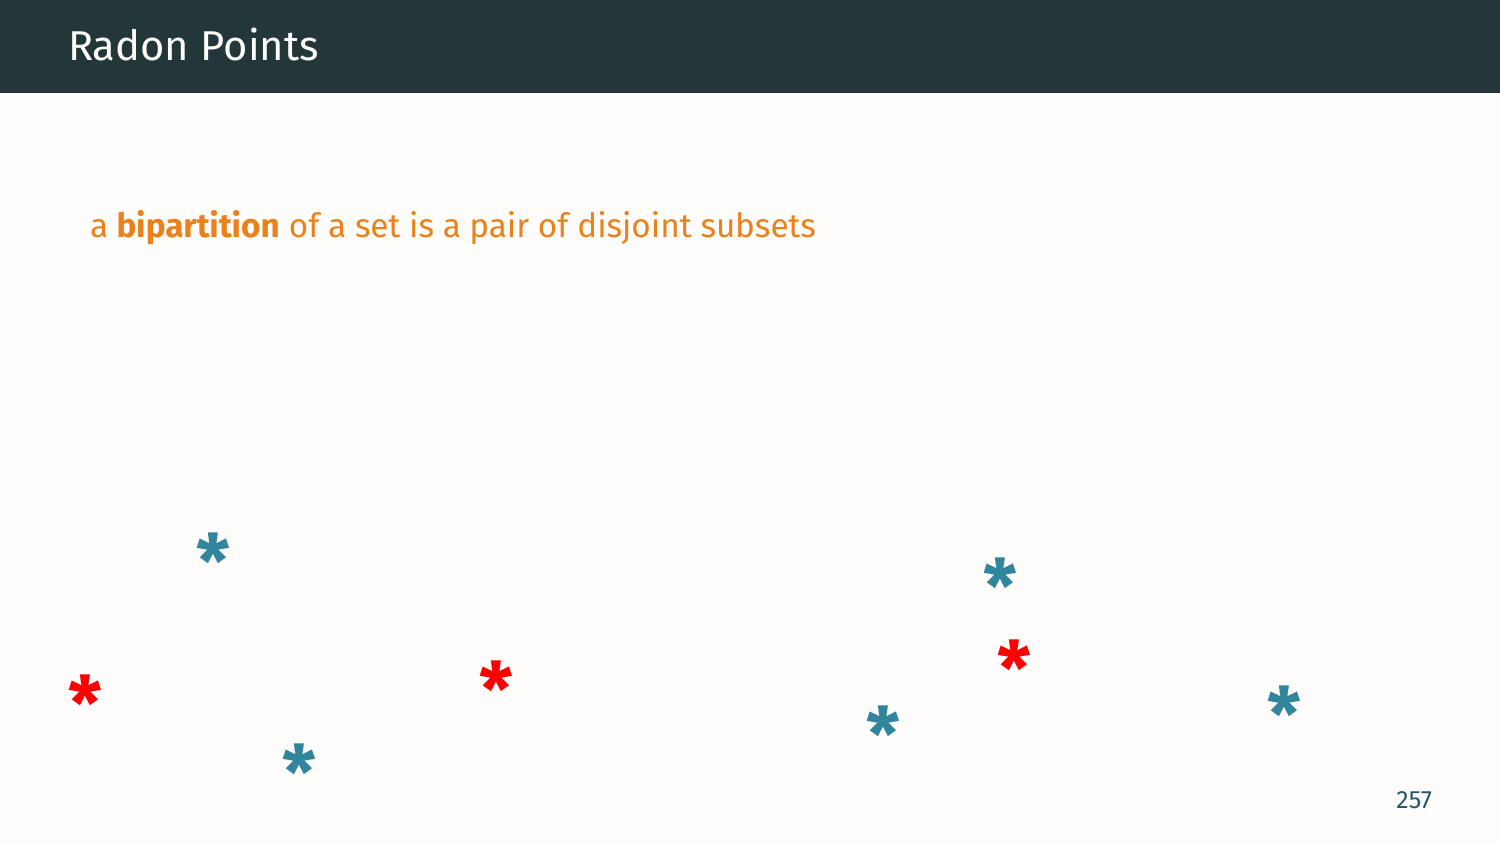

# Radon Points
a bipartition of a set is a pair of disjoint subsets

*
*
*
*
*
*
*
*
257